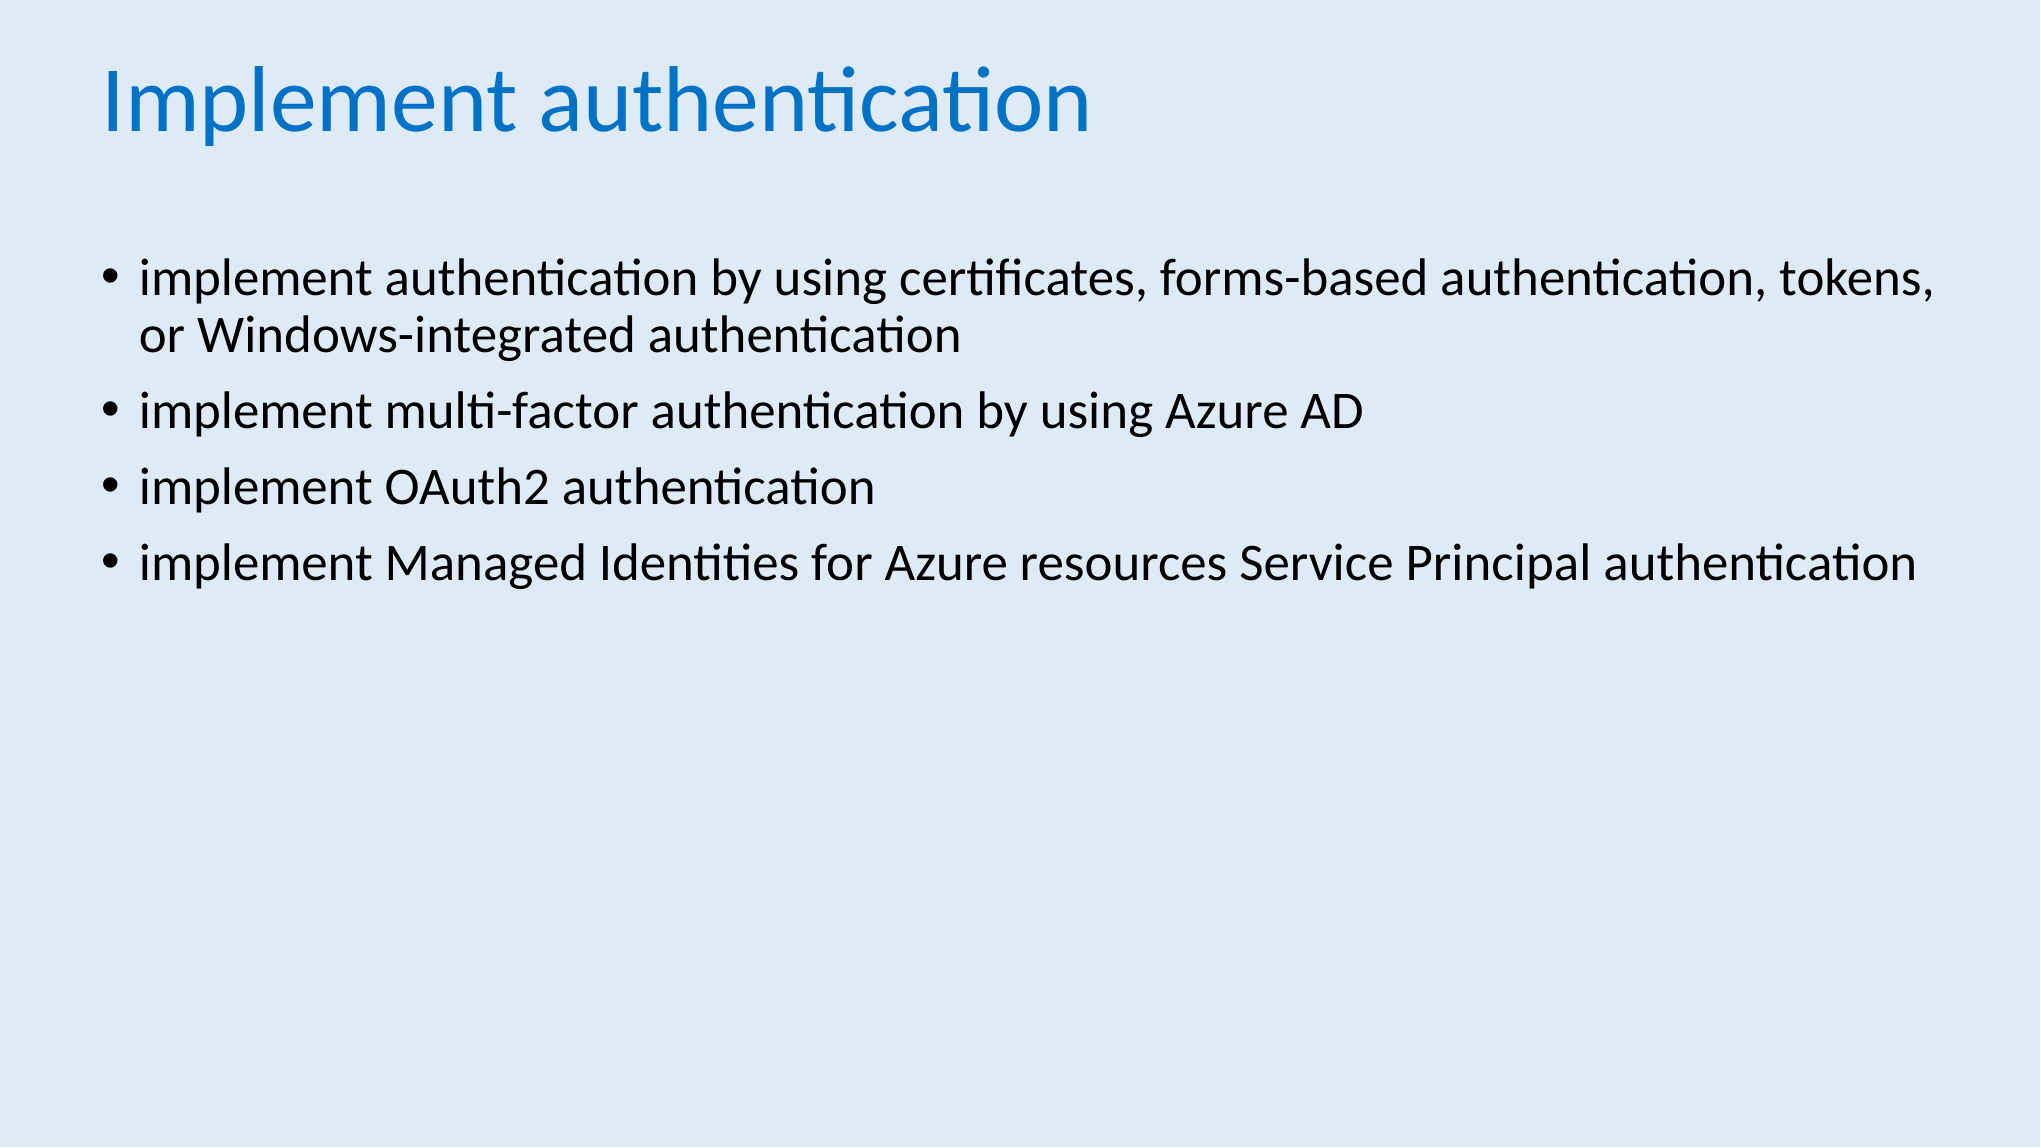

# Implement authentication
implement authentication by using certificates, forms-based authentication, tokens, or Windows-integrated authentication
implement multi-factor authentication by using Azure AD
implement OAuth2 authentication
implement Managed Identities for Azure resources Service Principal authentication